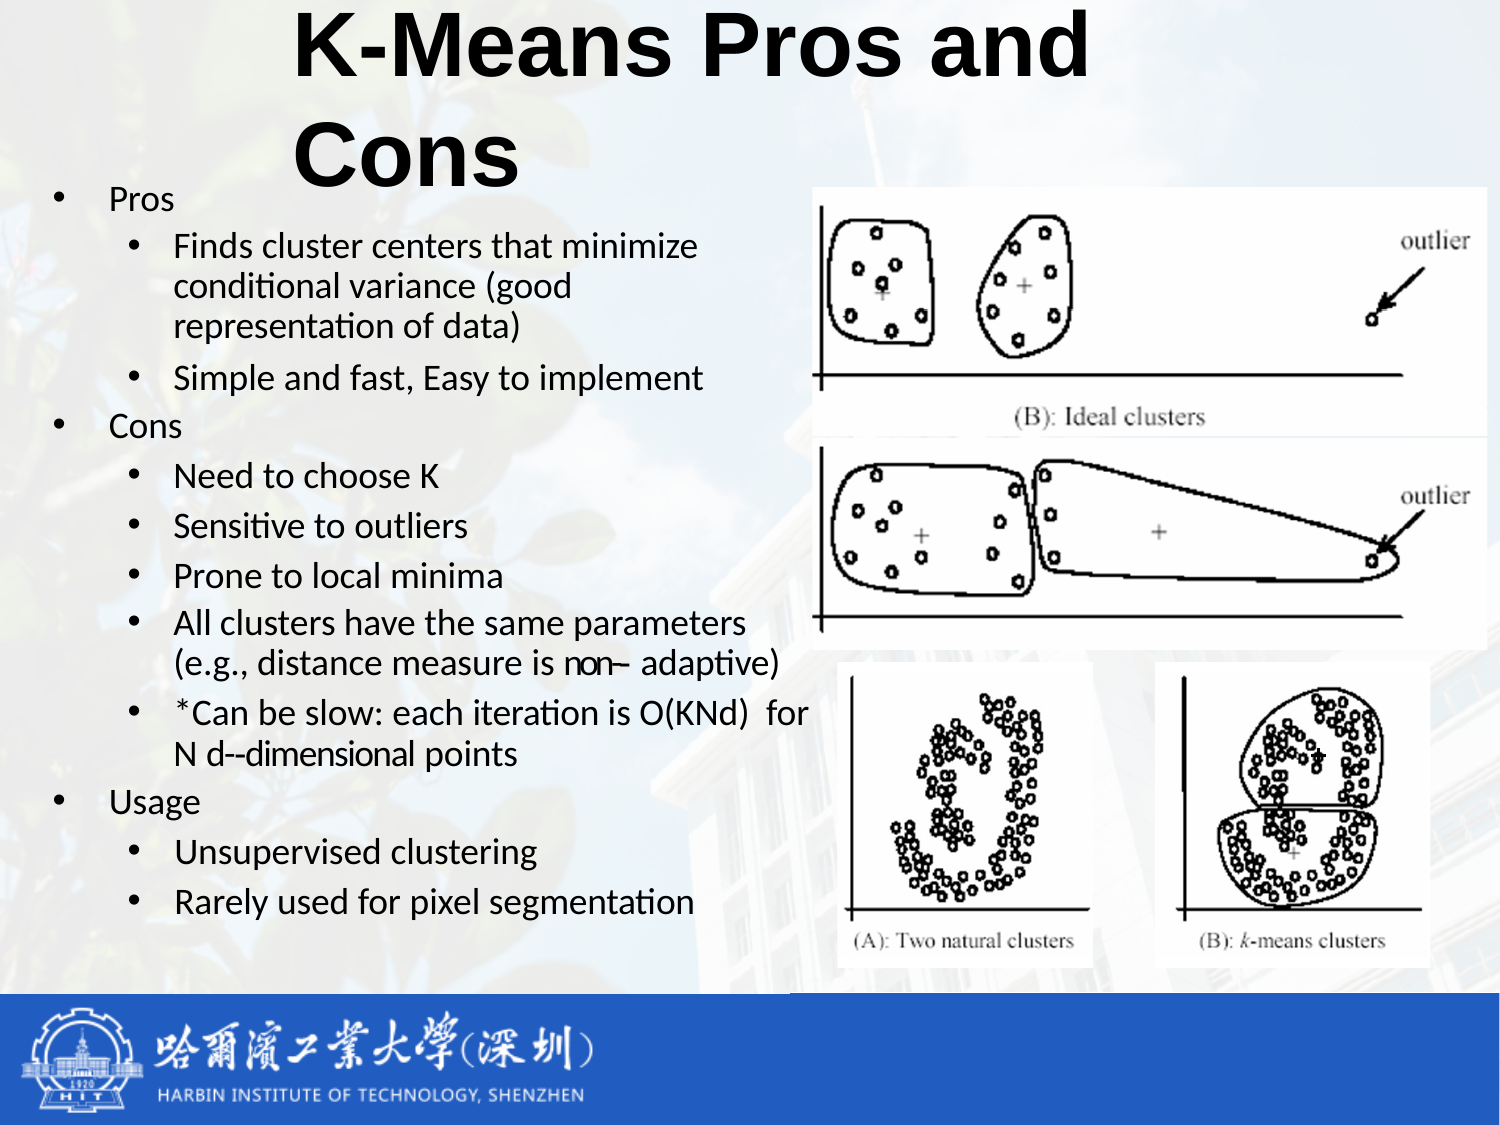

# K-Means Pros and Cons
Pros
Finds cluster centers that minimize  conditional variance (good  representation of data)
Simple and fast, Easy to implement
Cons
Need to choose K
Sensitive to outliers
Prone to local minima
All clusters have the same parameters  (e.g., distance measure is non-­‐  adaptive)
*Can be slow: each iteration is O(KNd)  for N d-­‐dimensional points
Usage
Unsupervised clustering
Rarely used for pixel segmentation